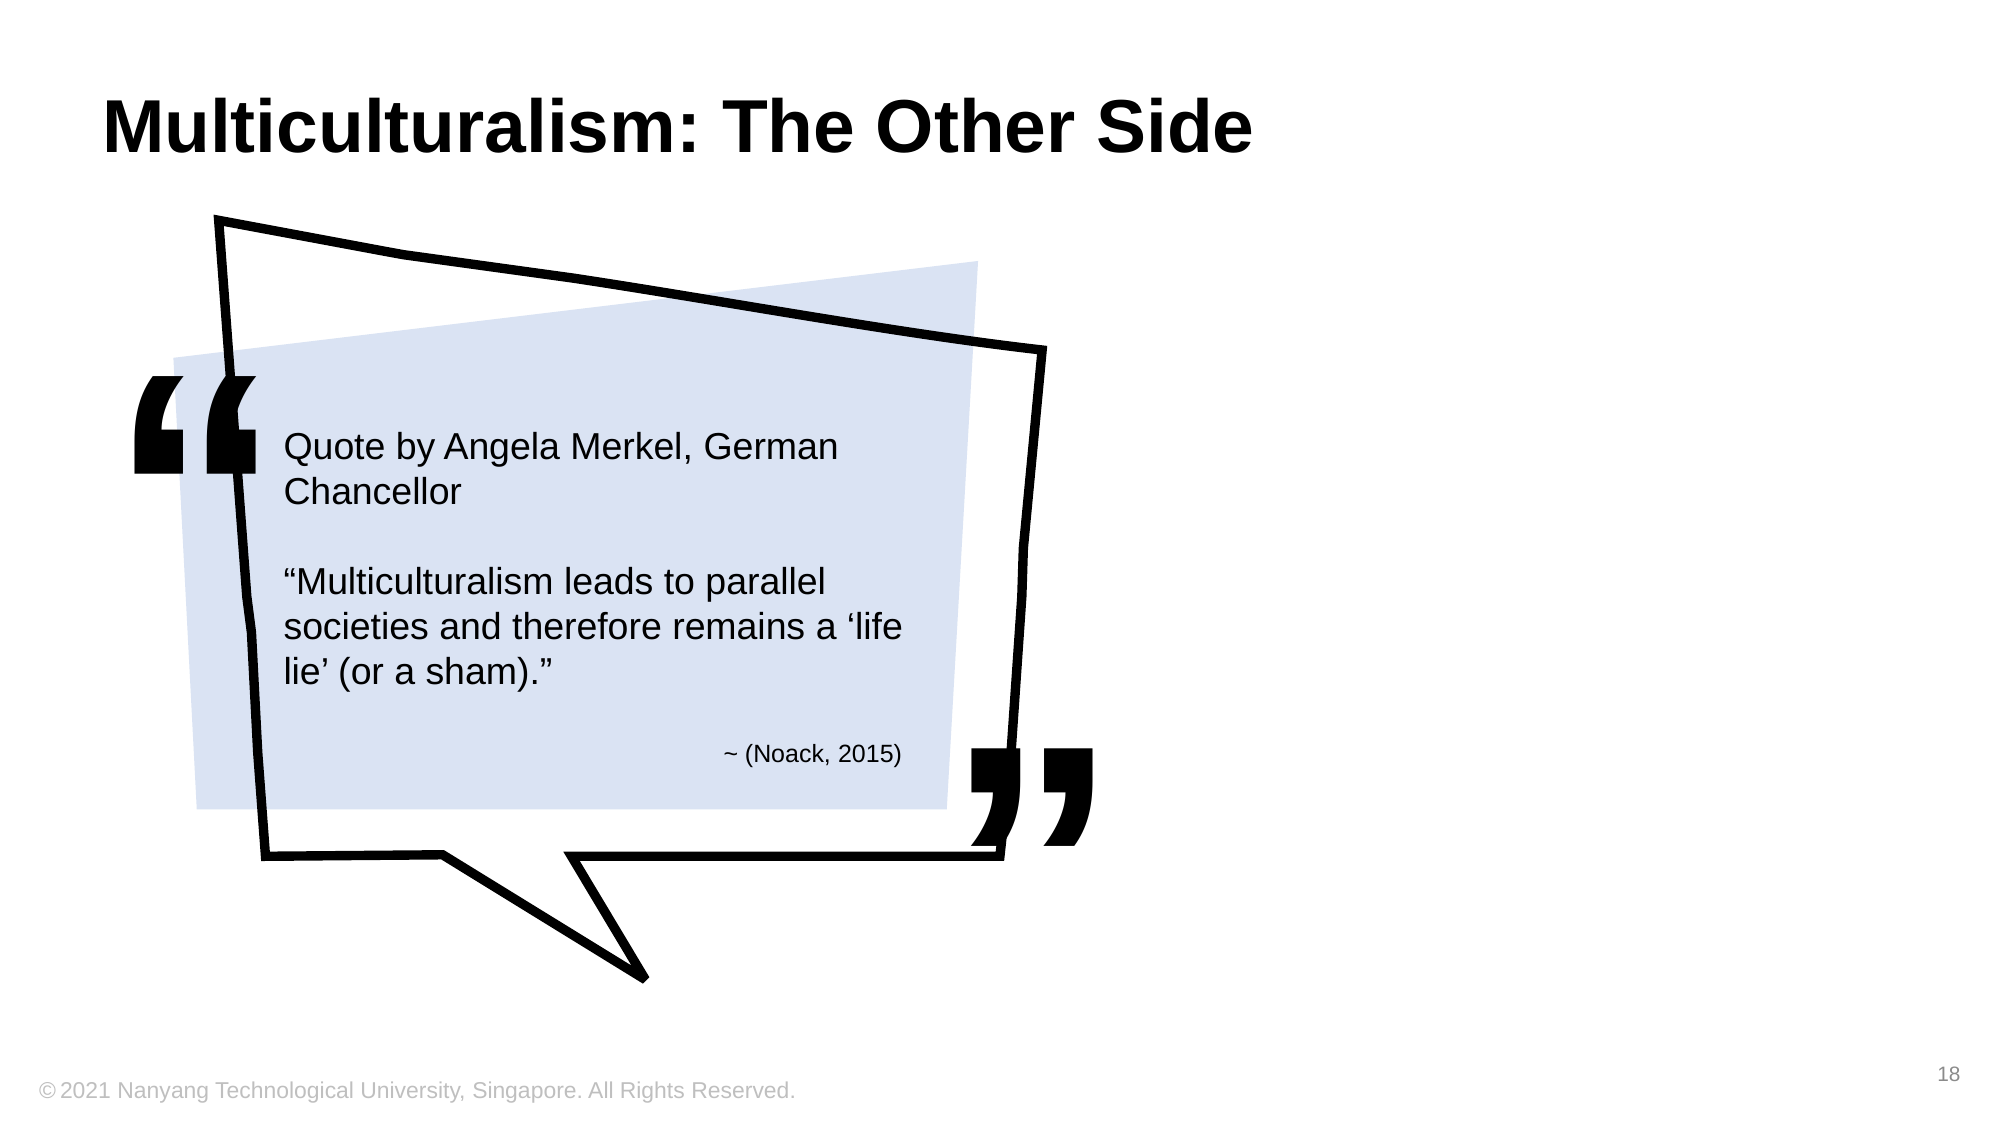

# Multiculturalism: The Other Side

“

Quote by Angela Merkel, German Chancellor

“Multiculturalism leads to parallel societies and therefore remains a ‘life lie’ (or a sham).”

		                    ~ (Noack, 2015)
“
18